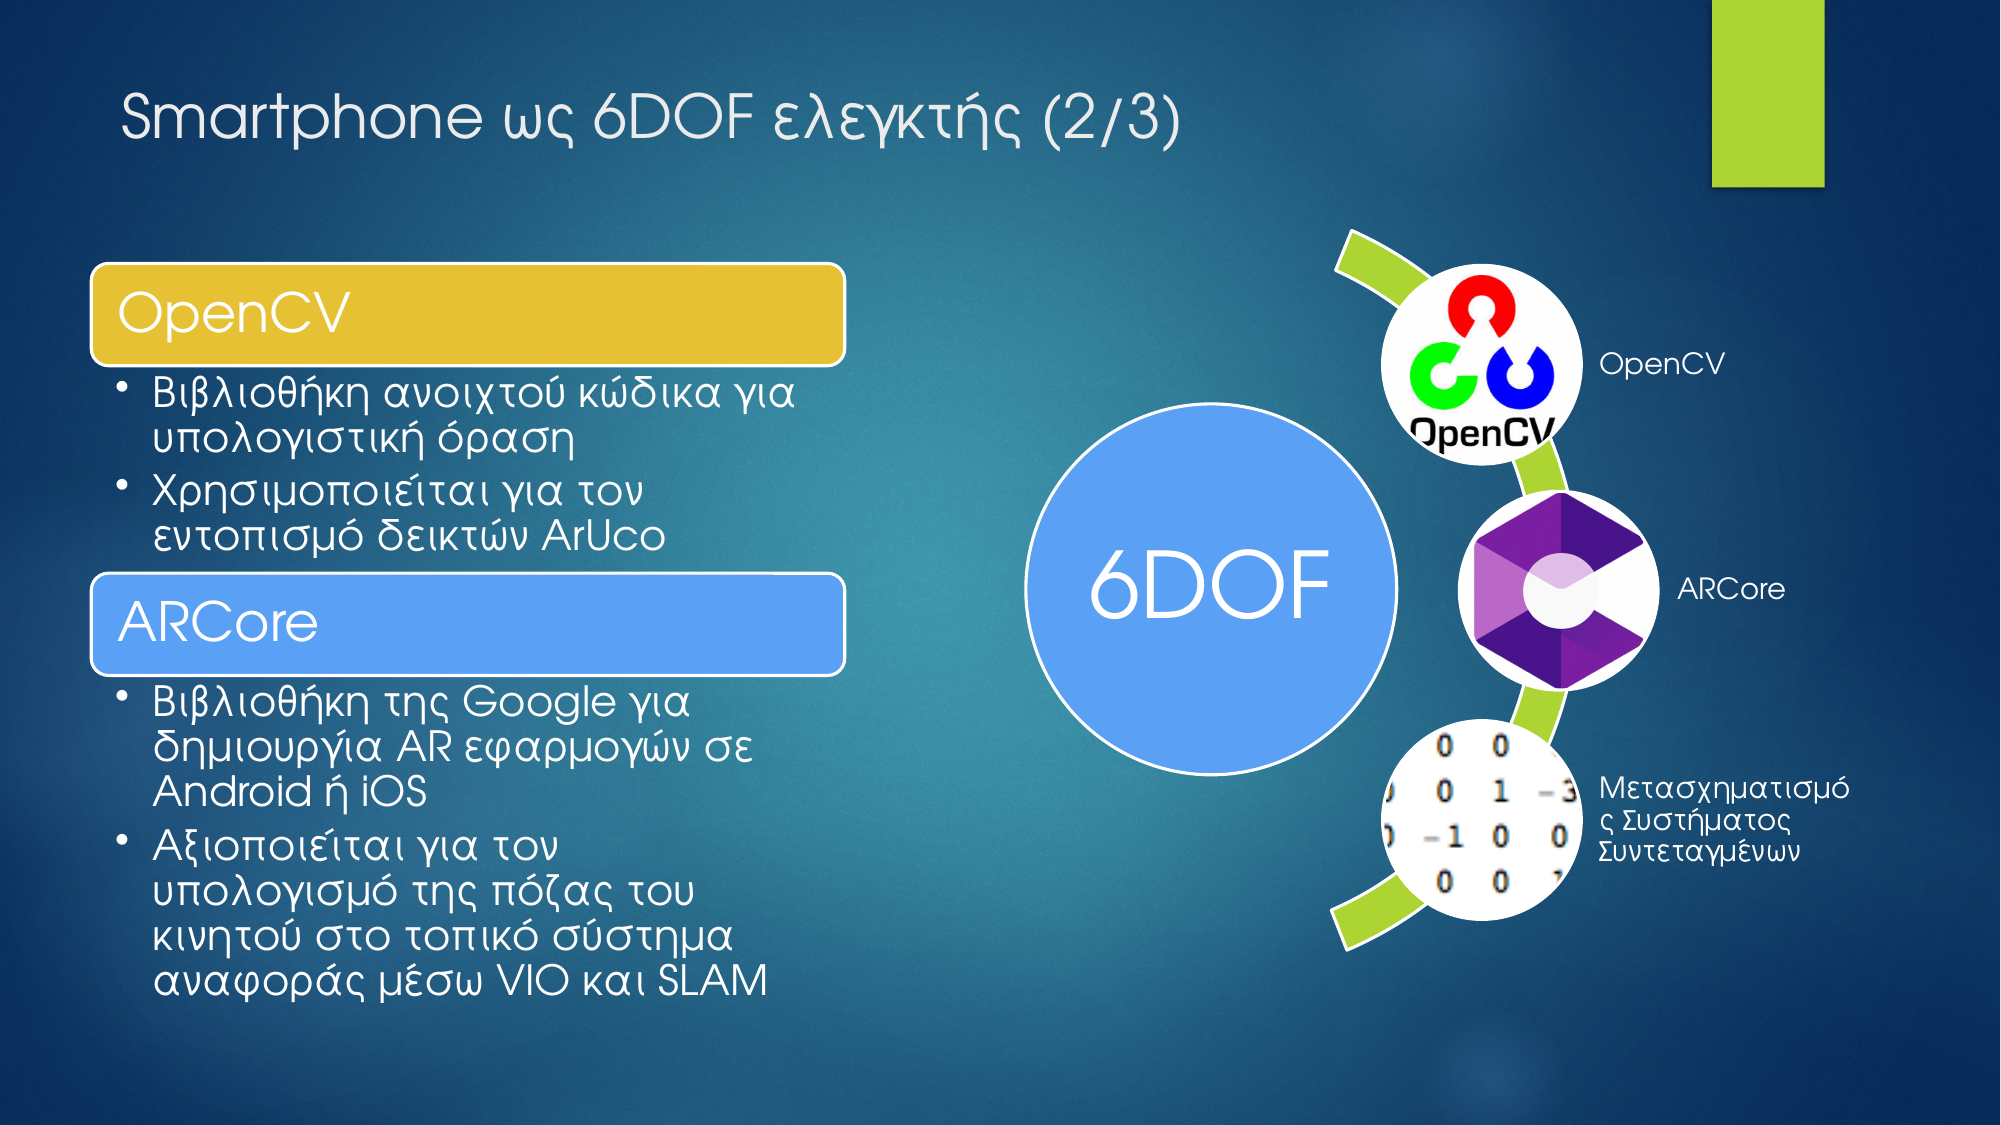

Smartphone ως 6DOF ελεγκτής (2/3)
6DOF
OpenCV
ARCore
Μετασχηματισμός Συστήματος Συντεταγμένων
OpenCV
Βιβλιοθήκη ανοιχτού κώδικα για υπολογιστική όραση
Χρησιμοποιείται για τον εντοπισμό δεικτών ArUco
ARCore
Βιβλιοθήκη της Google για δημιουργία AR εφαρμογών σε Android ή iOS
Αξιοποιείται για τον υπολογισμό της πόζας του κινητού στο τοπικό σύστημα αναφοράς μέσω VIO και SLAM